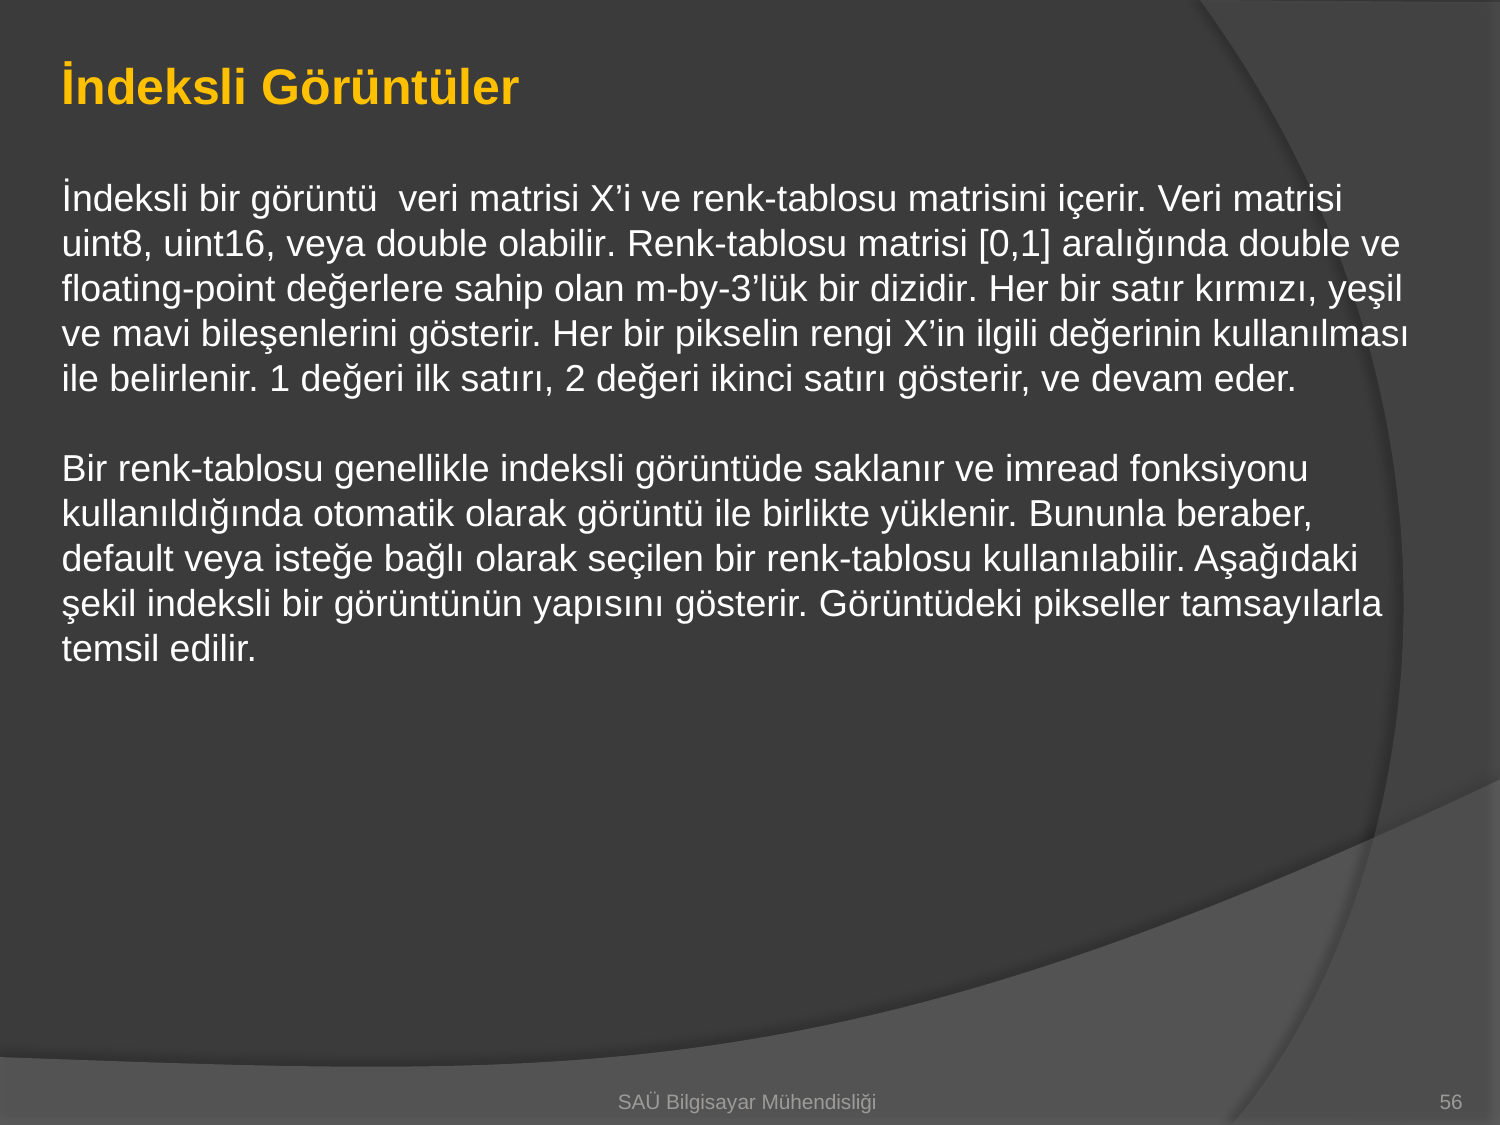

İndeksli Görüntüler

İndeksli bir görüntü  veri matrisi X’i ve renk-tablosu matrisini içerir. Veri matrisi uint8, uint16, veya double olabilir. Renk-tablosu matrisi [0,1] aralığında double ve floating-point değerlere sahip olan m-by-3’lük bir dizidir. Her bir satır kırmızı, yeşil ve mavi bileşenlerini gösterir. Her bir pikselin rengi X’in ilgili değerinin kullanılması ile belirlenir. 1 değeri ilk satırı, 2 değeri ikinci satırı gösterir, ve devam eder.

Bir renk-tablosu genellikle indeksli görüntüde saklanır ve imread fonksiyonu kullanıldığında otomatik olarak görüntü ile birlikte yüklenir. Bununla beraber, default veya isteğe bağlı olarak seçilen bir renk-tablosu kullanılabilir. Aşağıdaki şekil indeksli bir görüntünün yapısını gösterir. Görüntüdeki pikseller tamsayılarla temsil edilir.
SAÜ Bilgisayar Mühendisliği
56